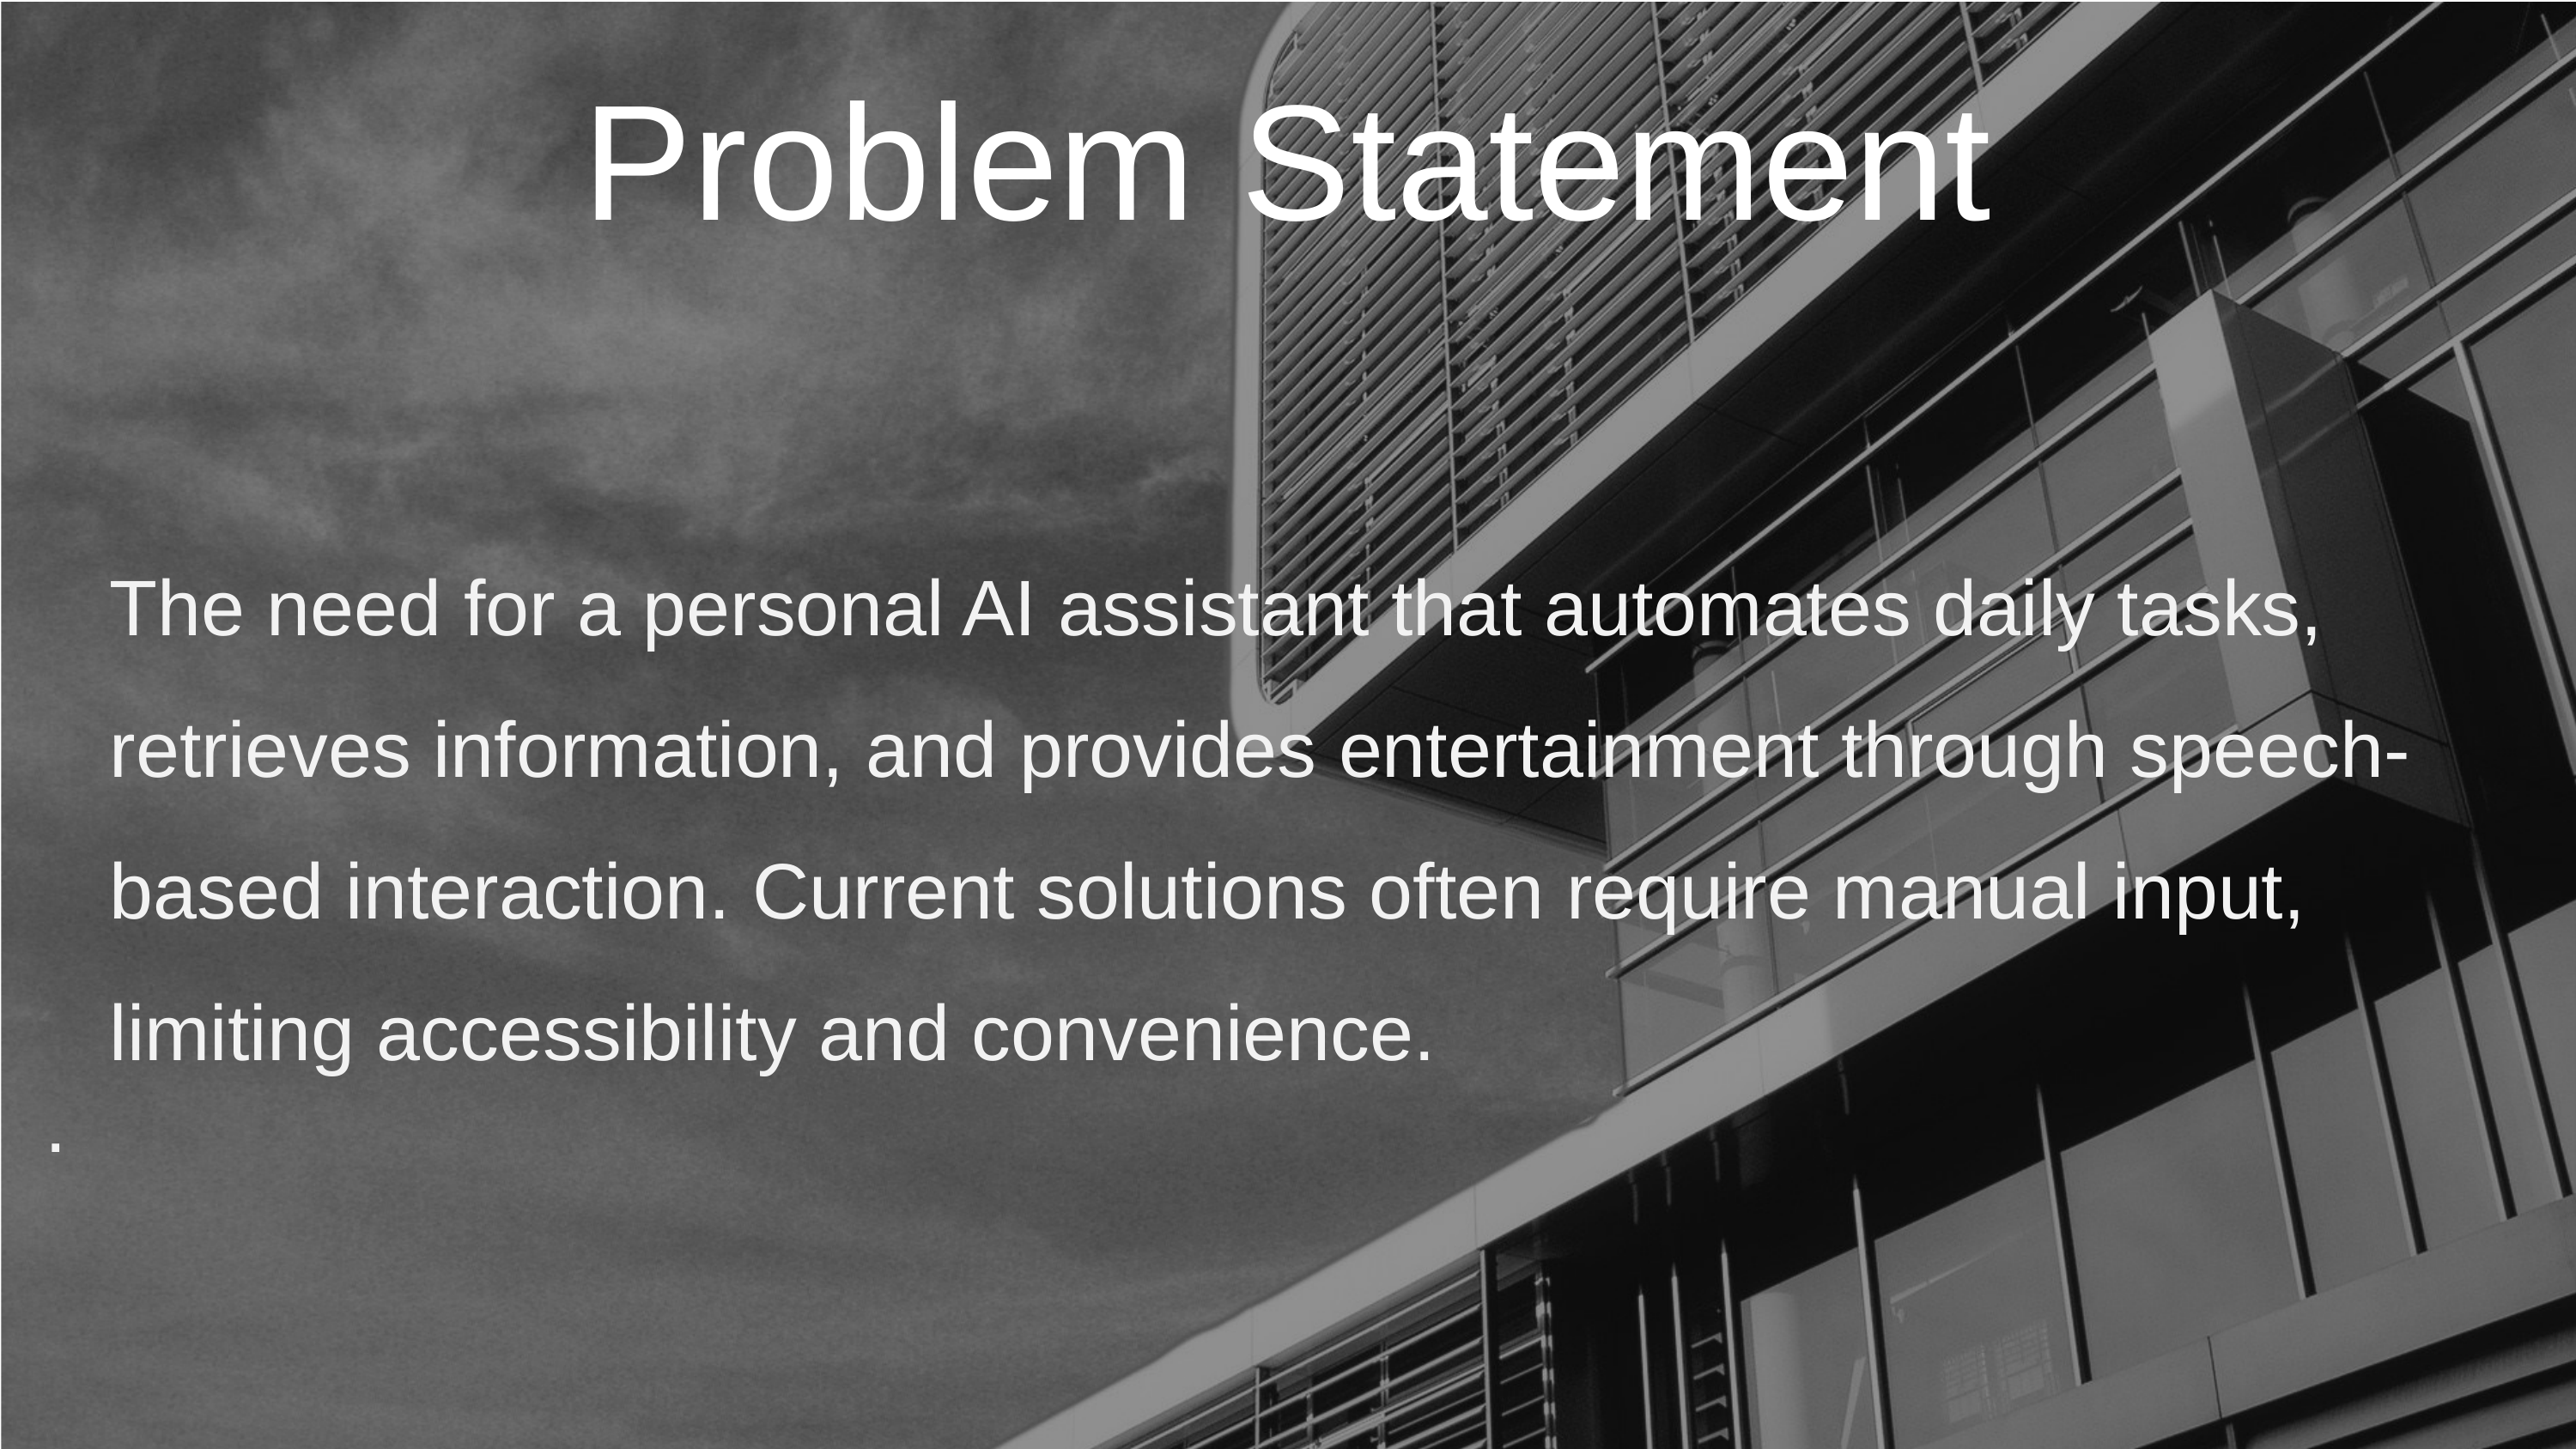

Problem Statement

The need for a personal AI assistant that automates daily tasks, retrieves information, and provides entertainment through speech-based interaction. Current solutions often require manual input, limiting accessibility and convenience.
.